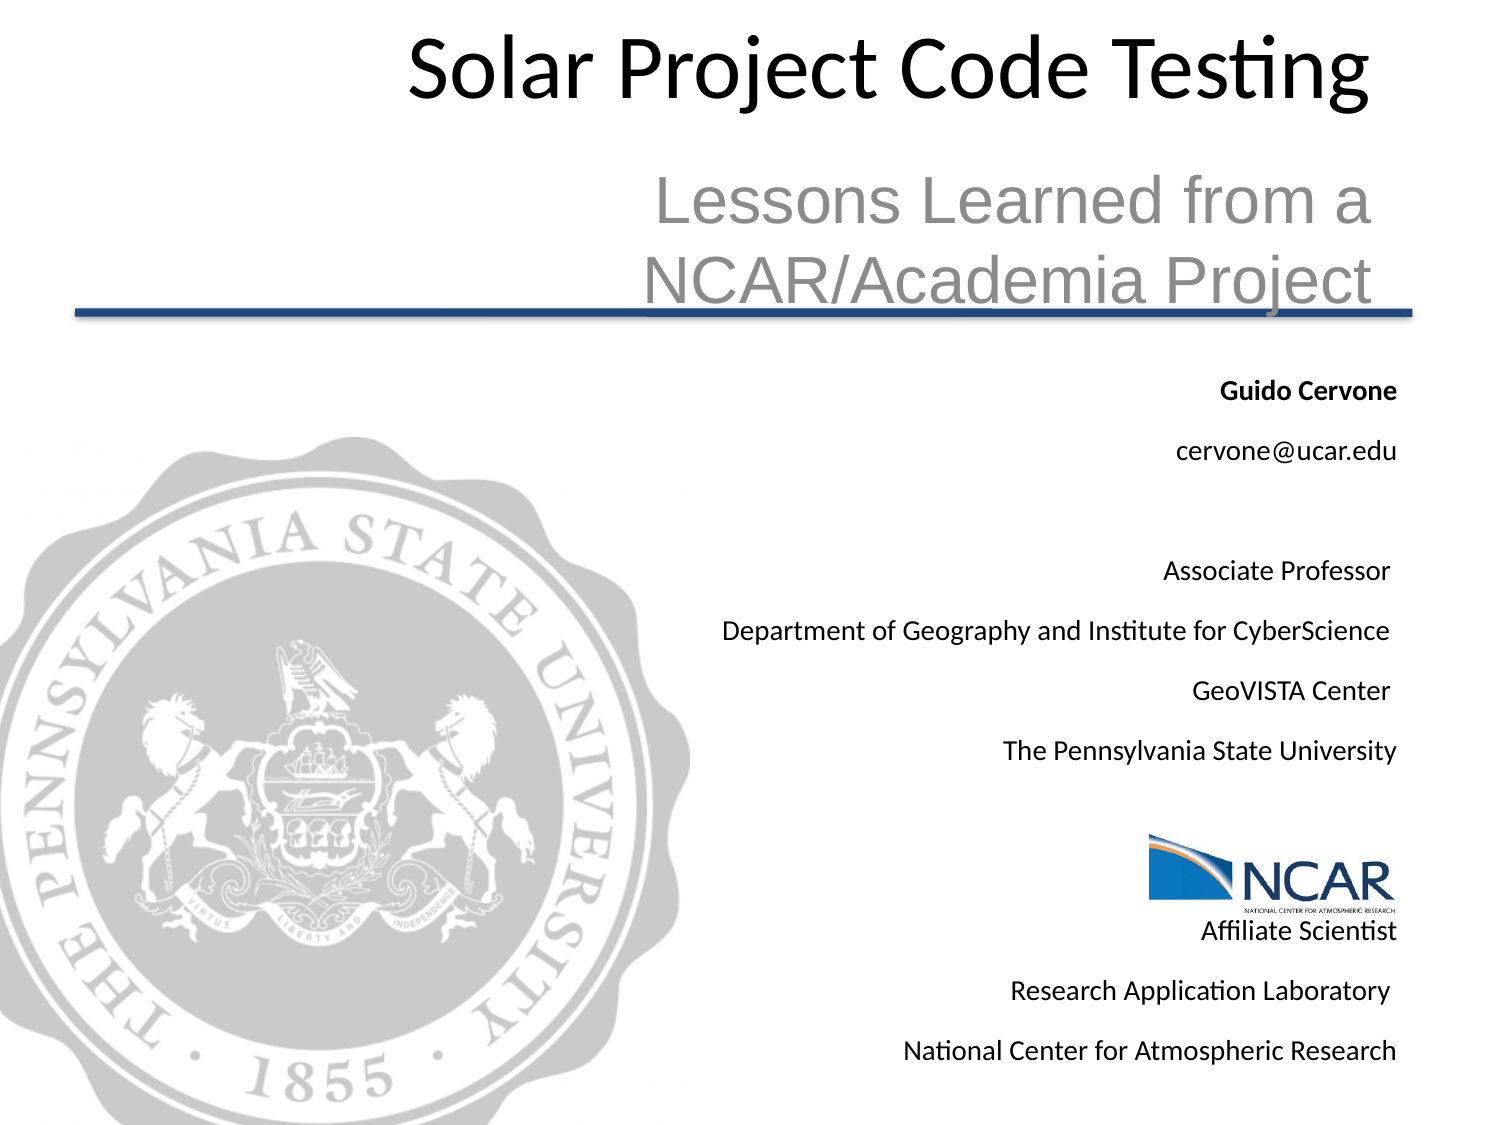

# Solar Project Code Testing
Lessons Learned from a NCAR/Academia Project